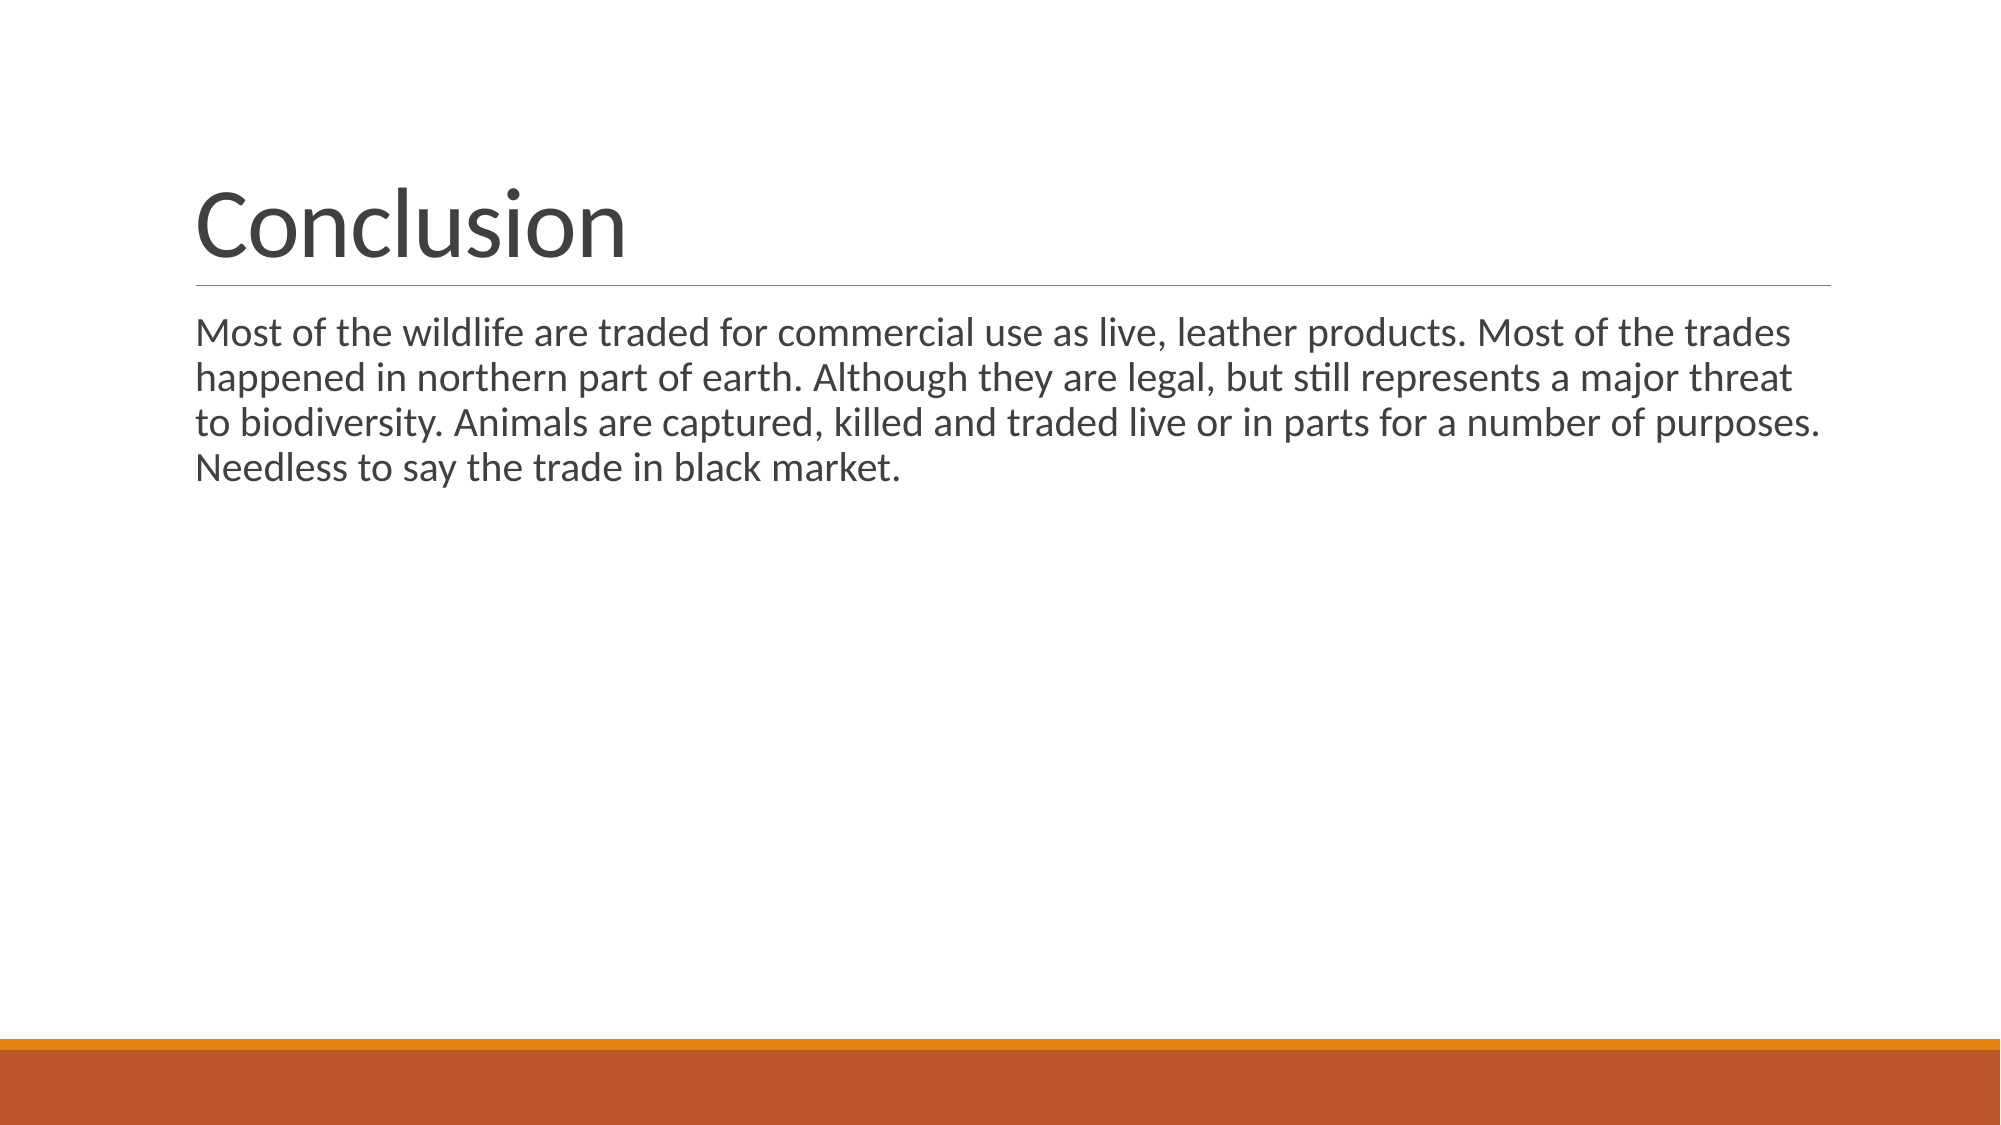

# Conclusion
Most of the wildlife are traded for commercial use as live, leather products. Most of the trades happened in northern part of earth. Although they are legal, but still represents a major threat to biodiversity. Animals are captured, killed and traded live or in parts for a number of purposes. Needless to say the trade in black market.